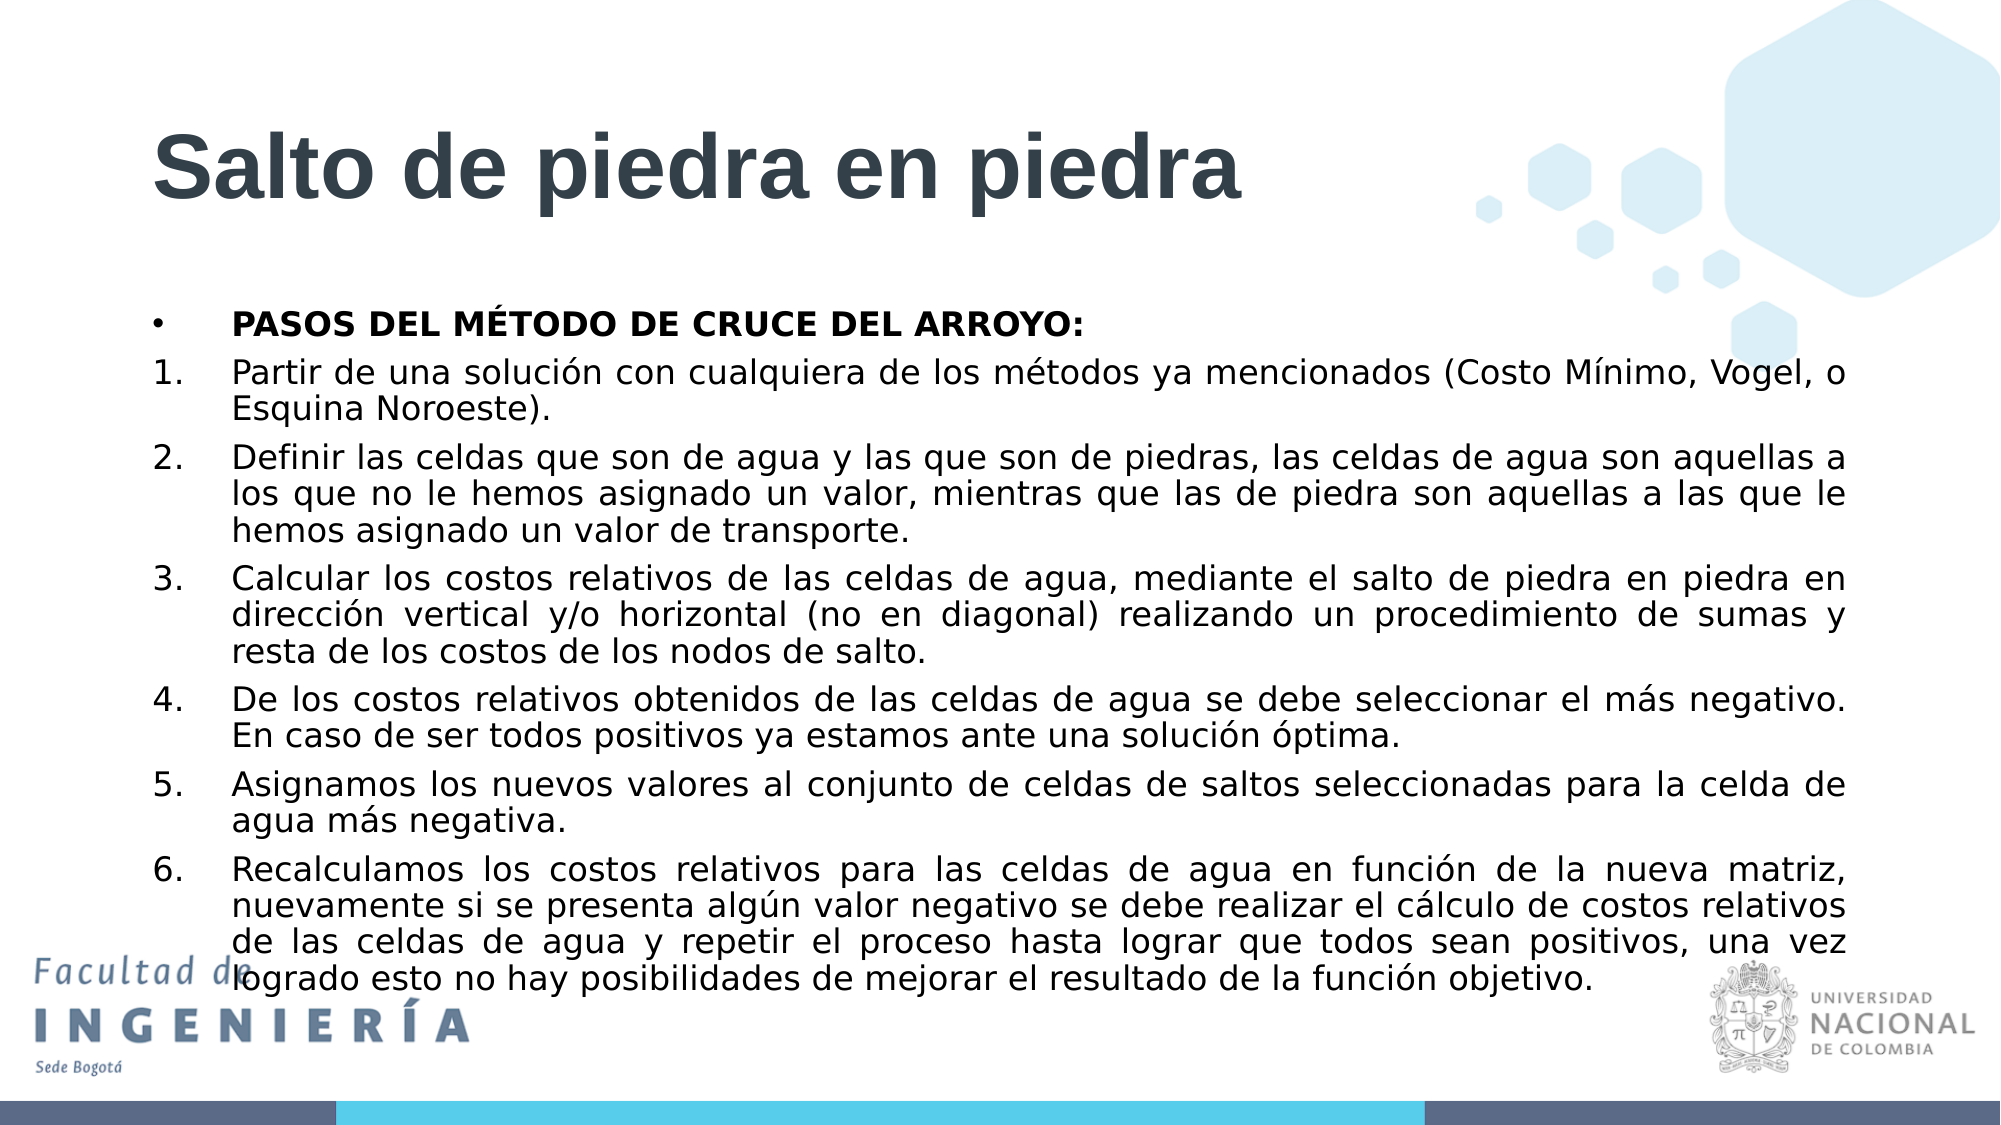

# Salto de piedra en piedra
PASOS DEL MÉTODO DE CRUCE DEL ARROYO:
Partir de una solución con cualquiera de los métodos ya mencionados (Costo Mínimo, Vogel, o Esquina Noroeste).
Definir las celdas que son de agua y las que son de piedras, las celdas de agua son aquellas a los que no le hemos asignado un valor, mientras que las de piedra son aquellas a las que le hemos asignado un valor de transporte.
Calcular los costos relativos de las celdas de agua, mediante el salto de piedra en piedra en dirección vertical y/o horizontal (no en diagonal) realizando un procedimiento de sumas y resta de los costos de los nodos de salto.
De los costos relativos obtenidos de las celdas de agua se debe seleccionar el más negativo. En caso de ser todos positivos ya estamos ante una solución óptima.
Asignamos los nuevos valores al conjunto de celdas de saltos seleccionadas para la celda de agua más negativa.
Recalculamos los costos relativos para las celdas de agua en función de la nueva matriz, nuevamente si se presenta algún valor negativo se debe realizar el cálculo de costos relativos de las celdas de agua y repetir el proceso hasta lograr que todos sean positivos, una vez logrado esto no hay posibilidades de mejorar el resultado de la función objetivo.